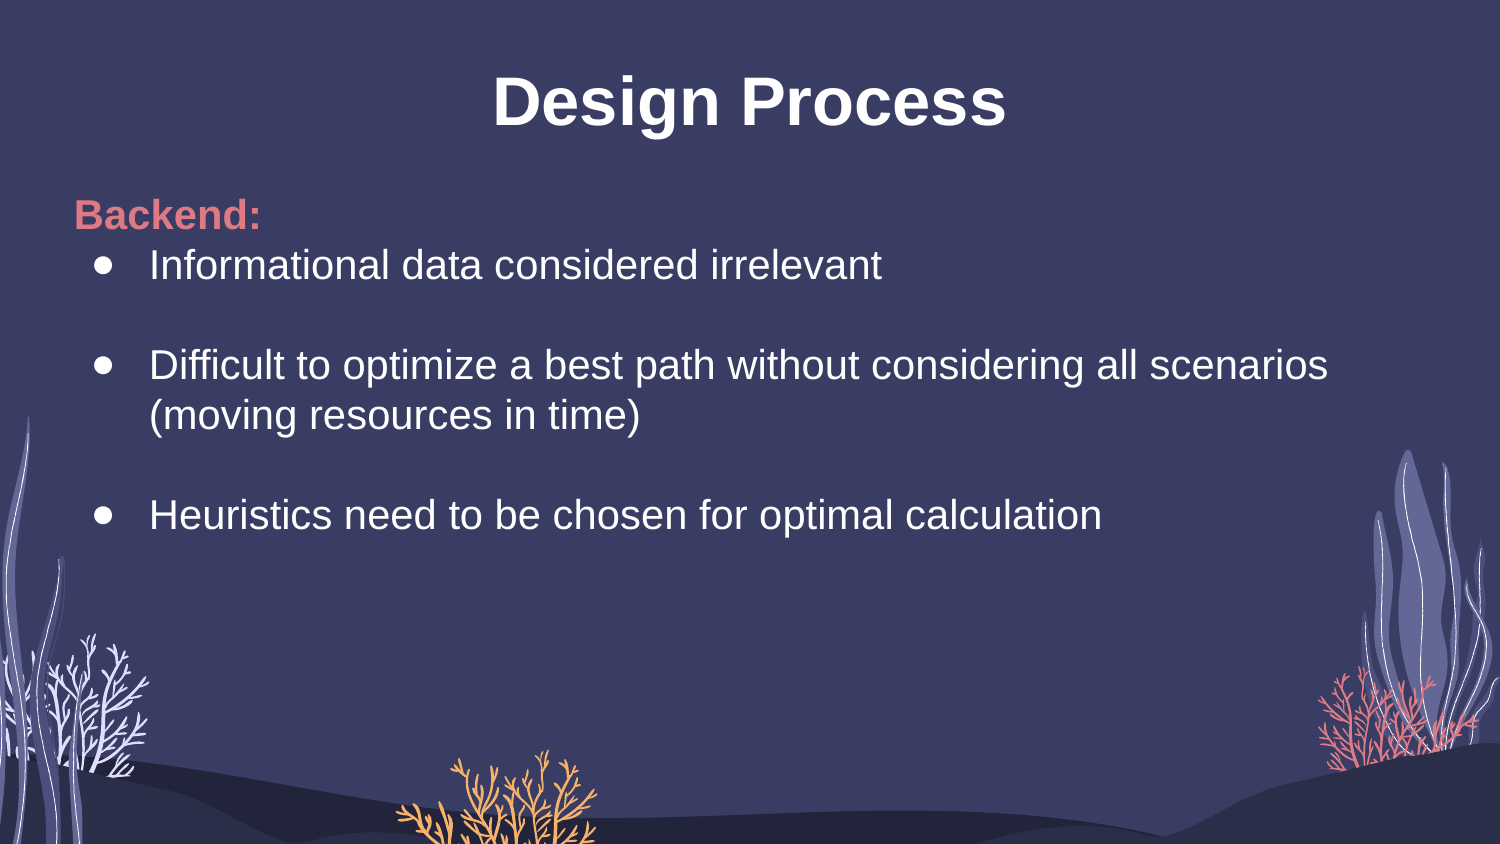

# Design Process
Backend:
Informational data considered irrelevant
Difficult to optimize a best path without considering all scenarios (moving resources in time)
Heuristics need to be chosen for optimal calculation